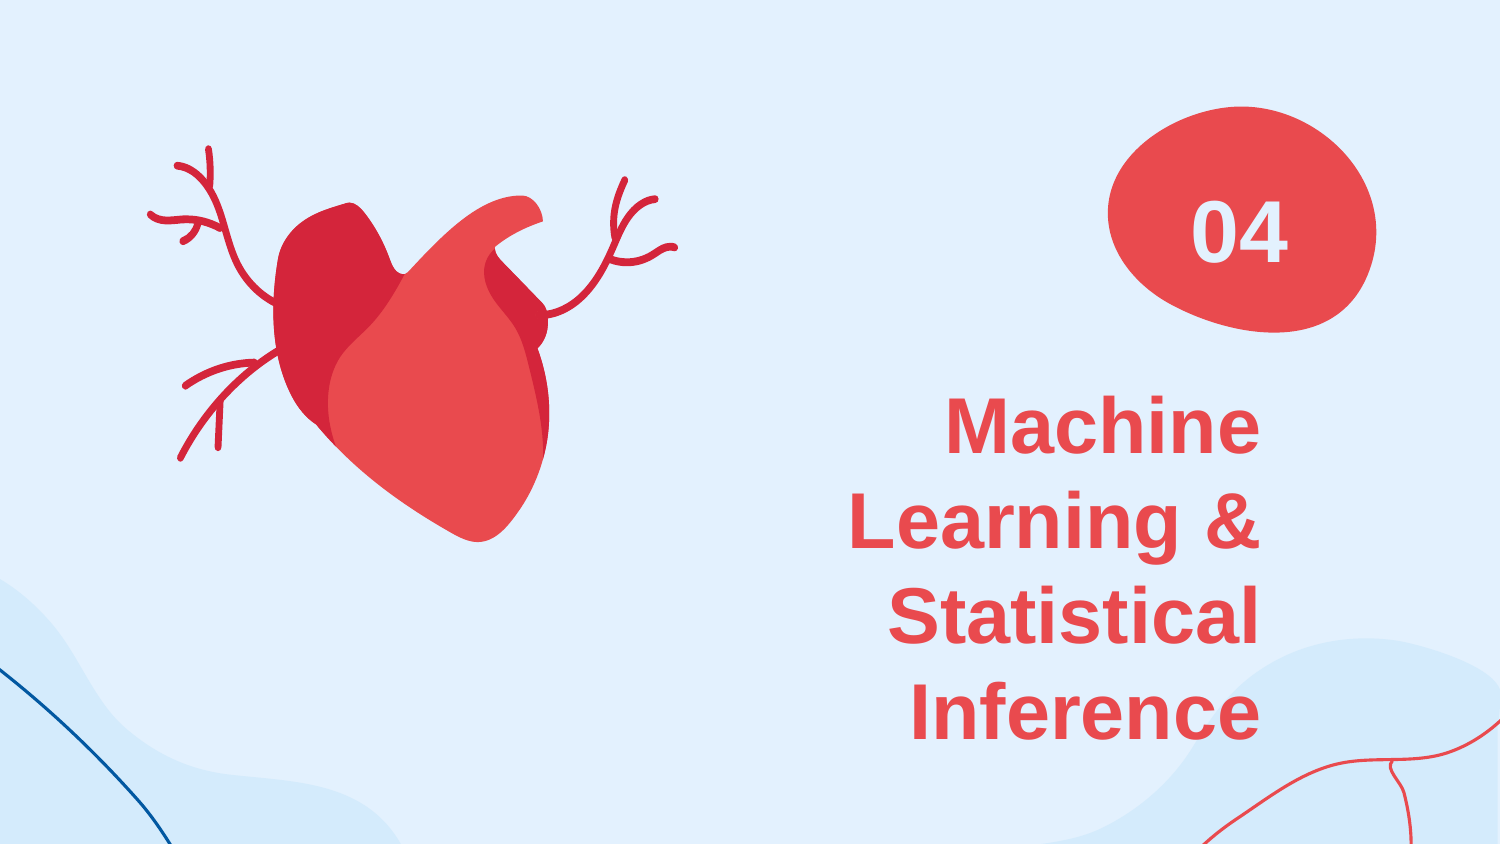

04
# Machine Learning &
Statistical Inference